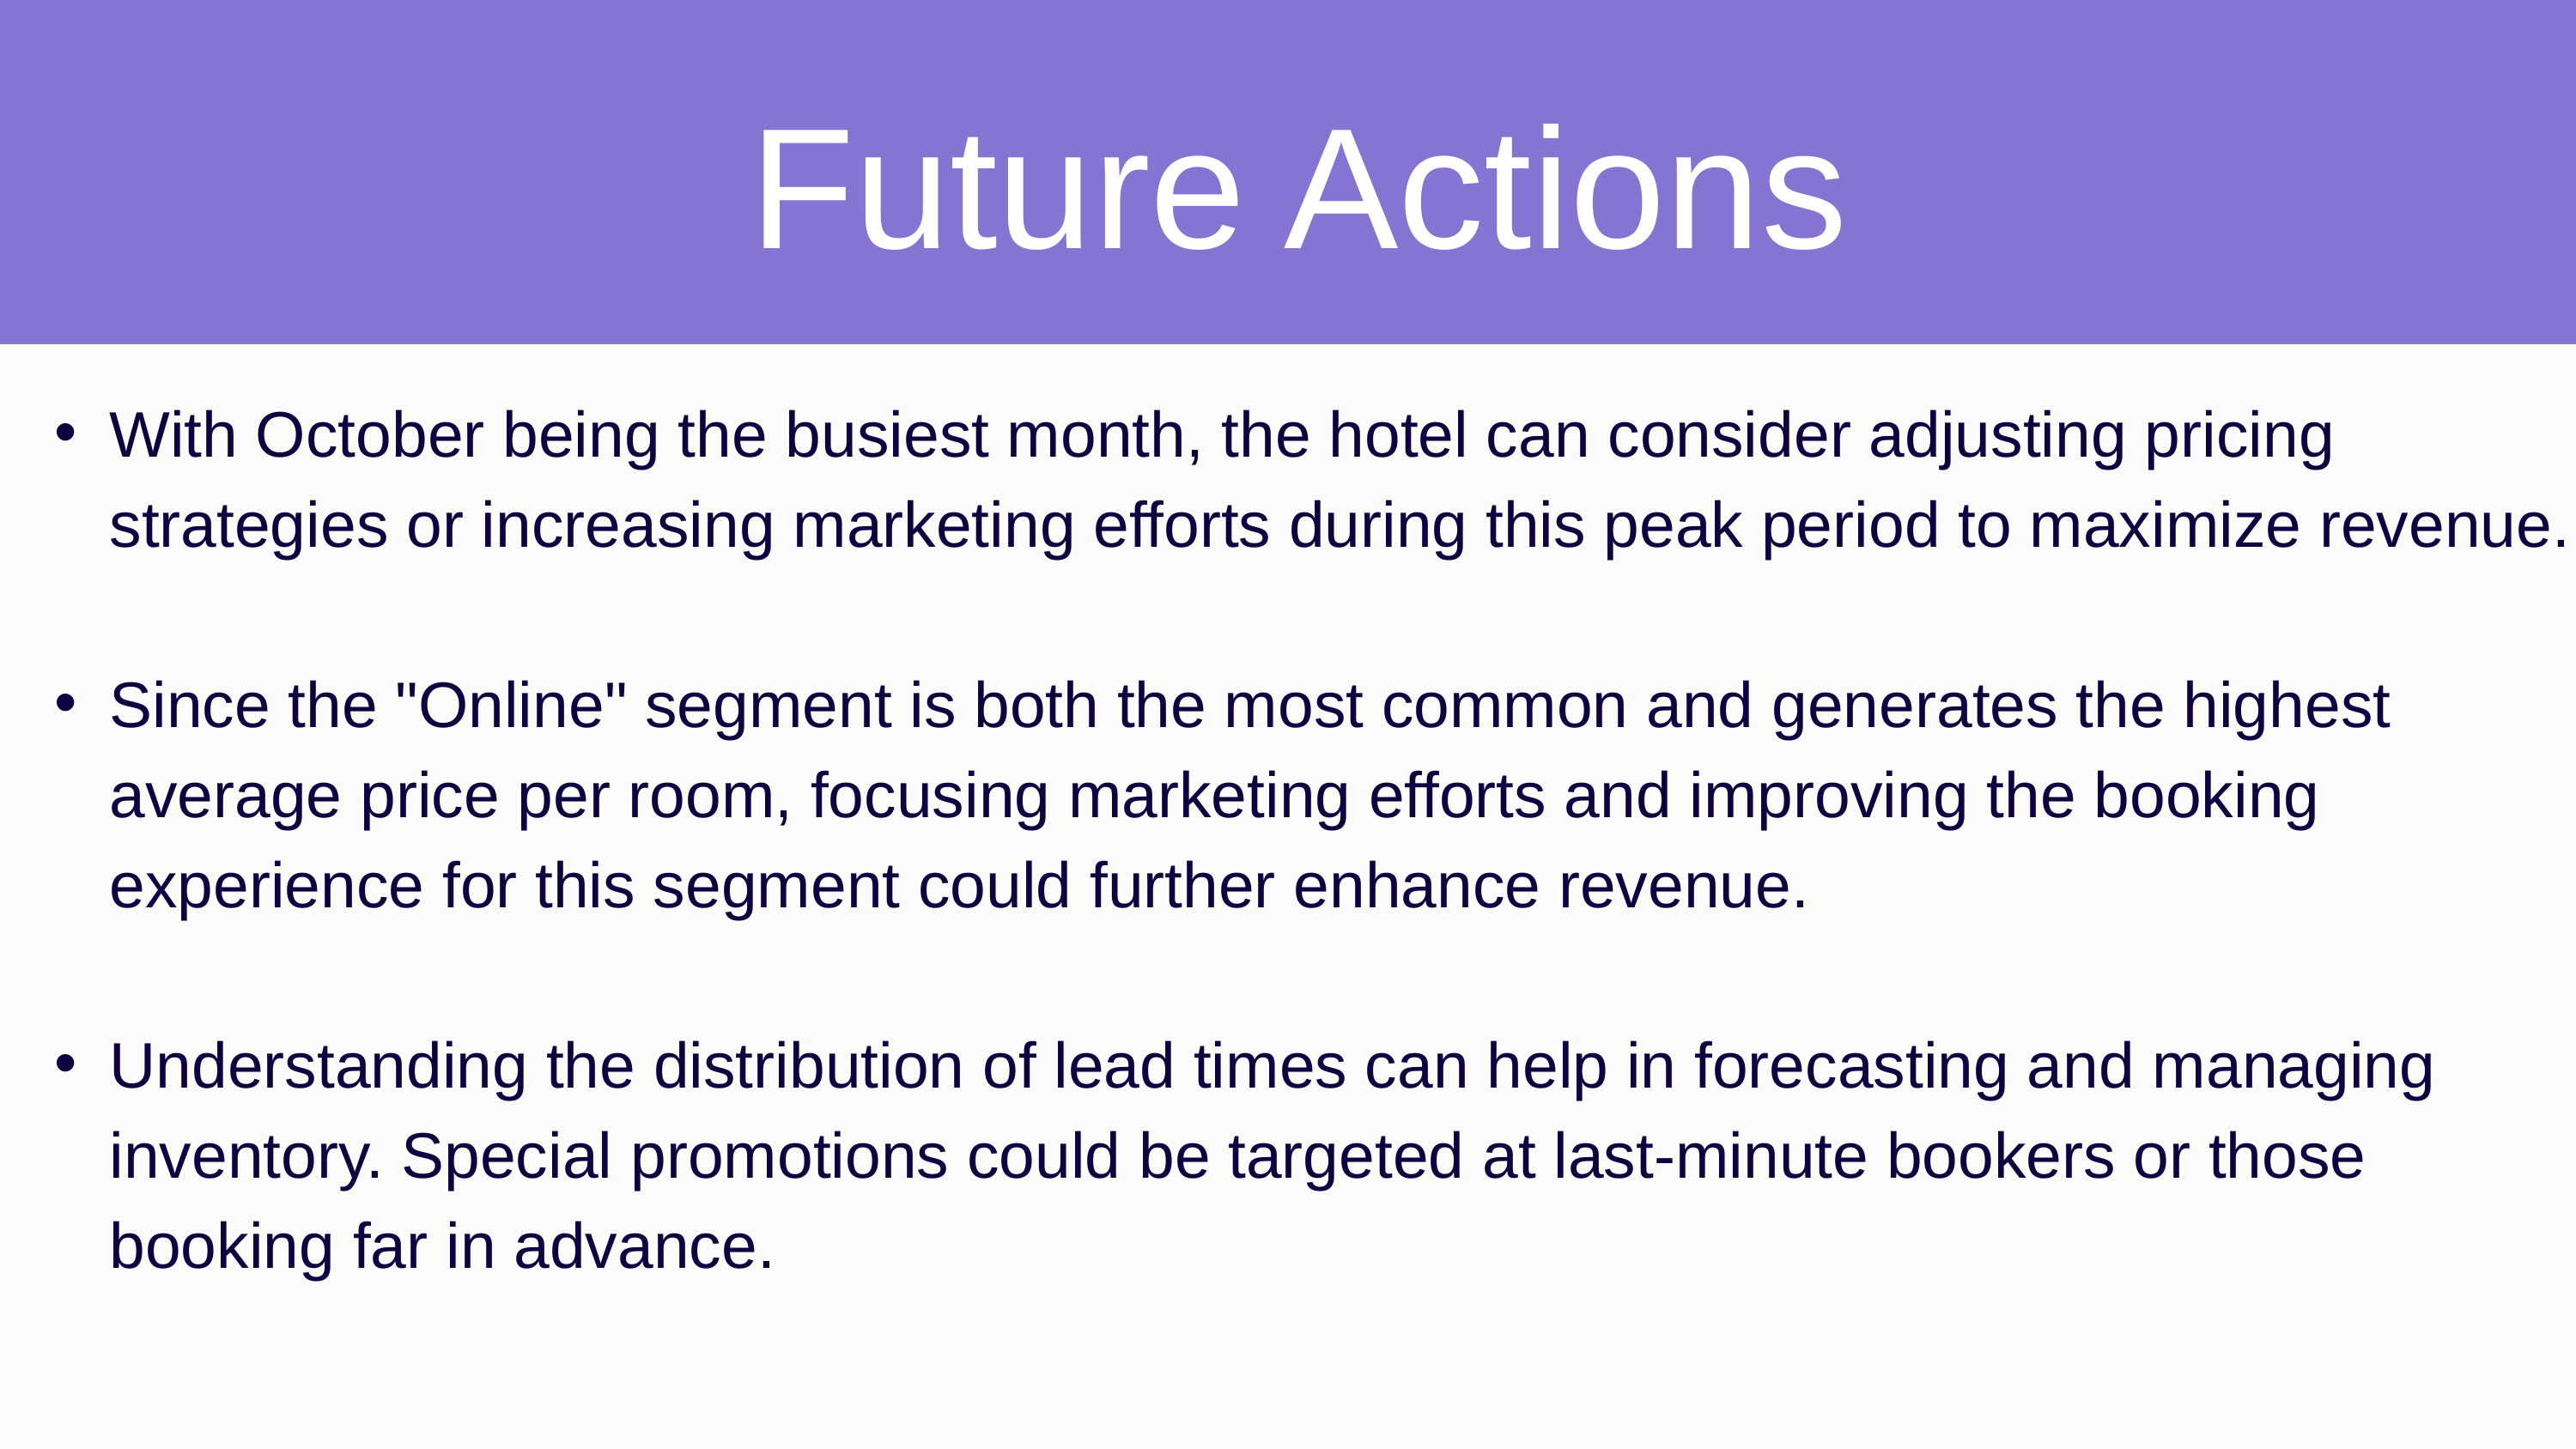

Future Actions
With October being the busiest month, the hotel can consider adjusting pricing strategies or increasing marketing efforts during this peak period to maximize revenue.

Since the "Online" segment is both the most common and generates the highest average price per room, focusing marketing efforts and improving the booking experience for this segment could further enhance revenue.

Understanding the distribution of lead times can help in forecasting and managing inventory. Special promotions could be targeted at last-minute bookers or those booking far in advance.